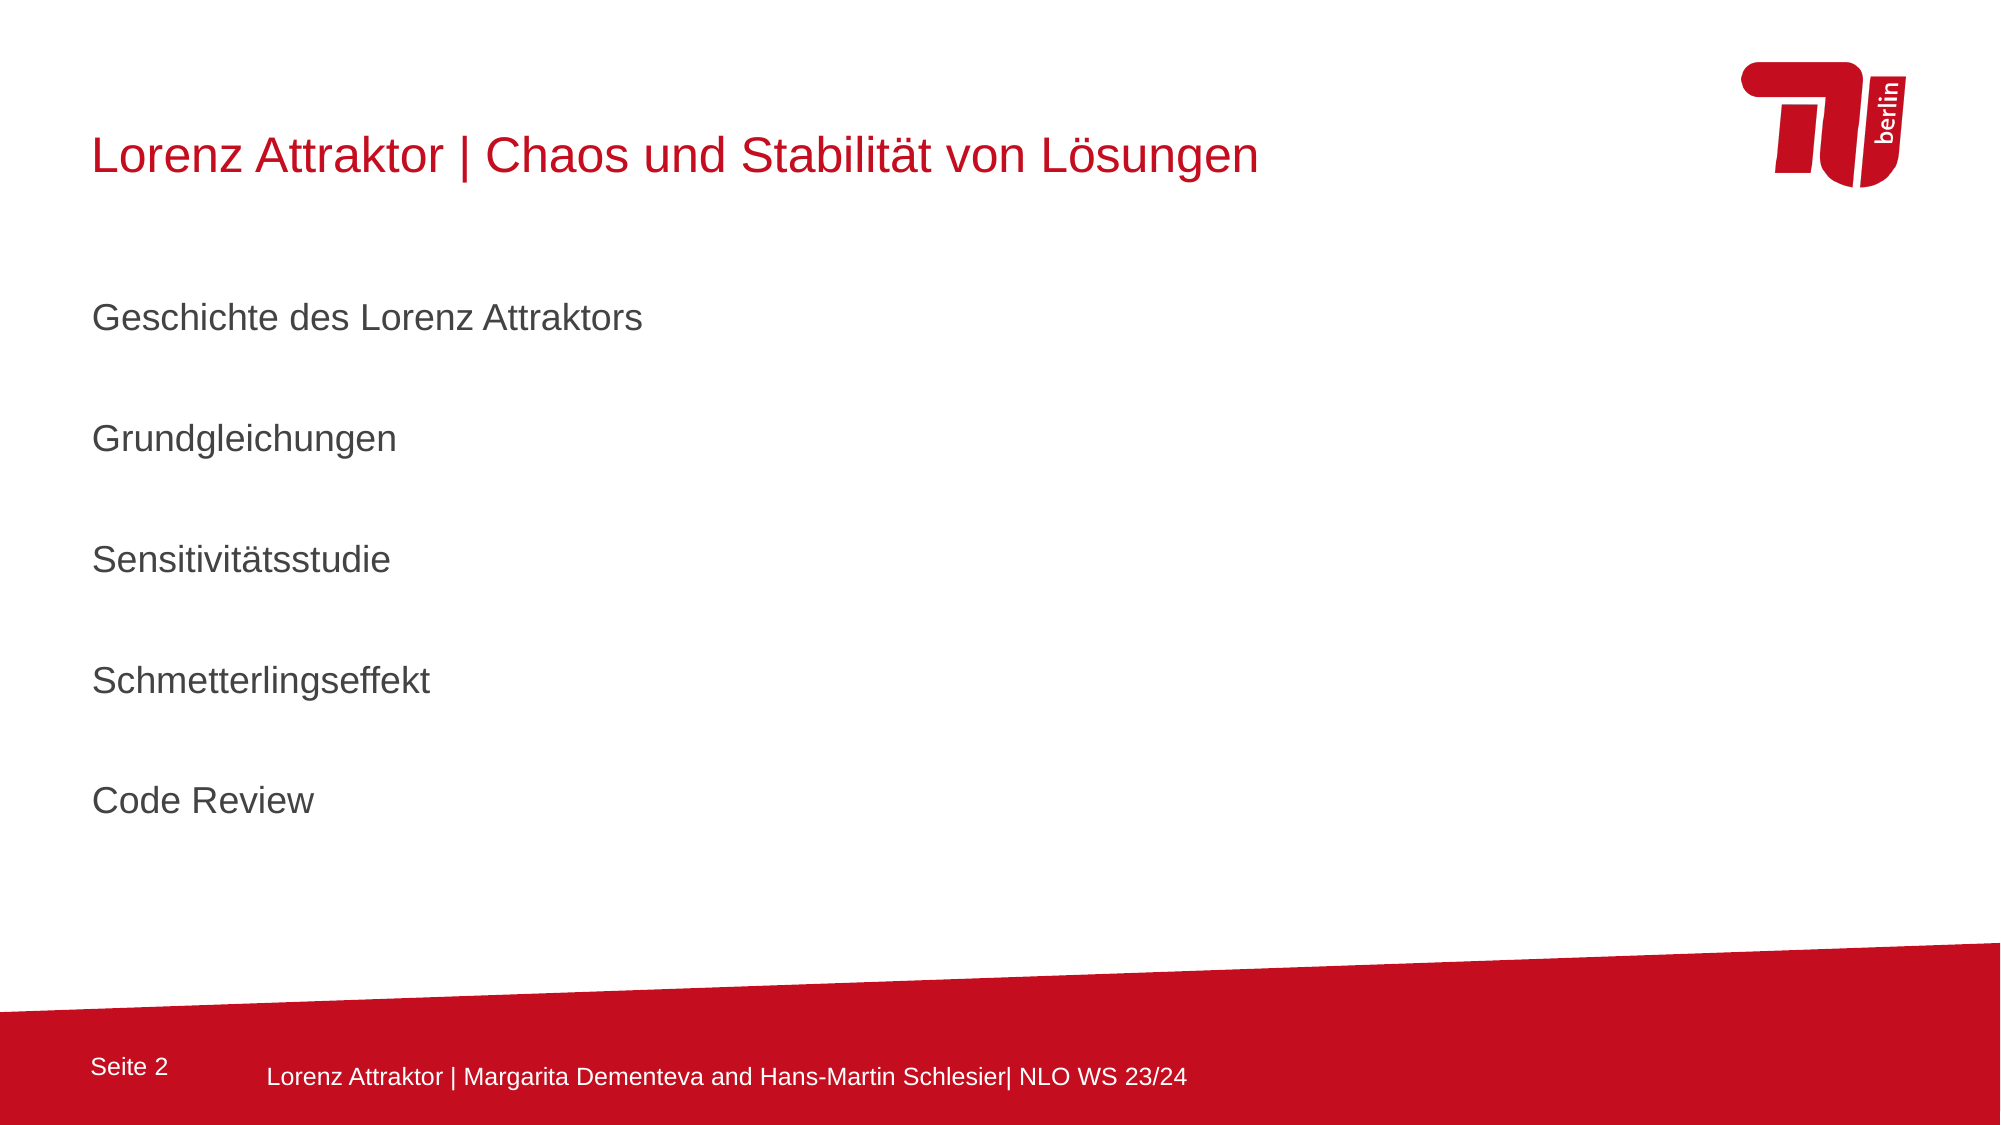

Lorenz Attraktor | Chaos und Stabilität von Lösungen
Geschichte des Lorenz Attraktors
Grundgleichungen
Sensitivitätsstudie
Schmetterlingseffekt
Code Review